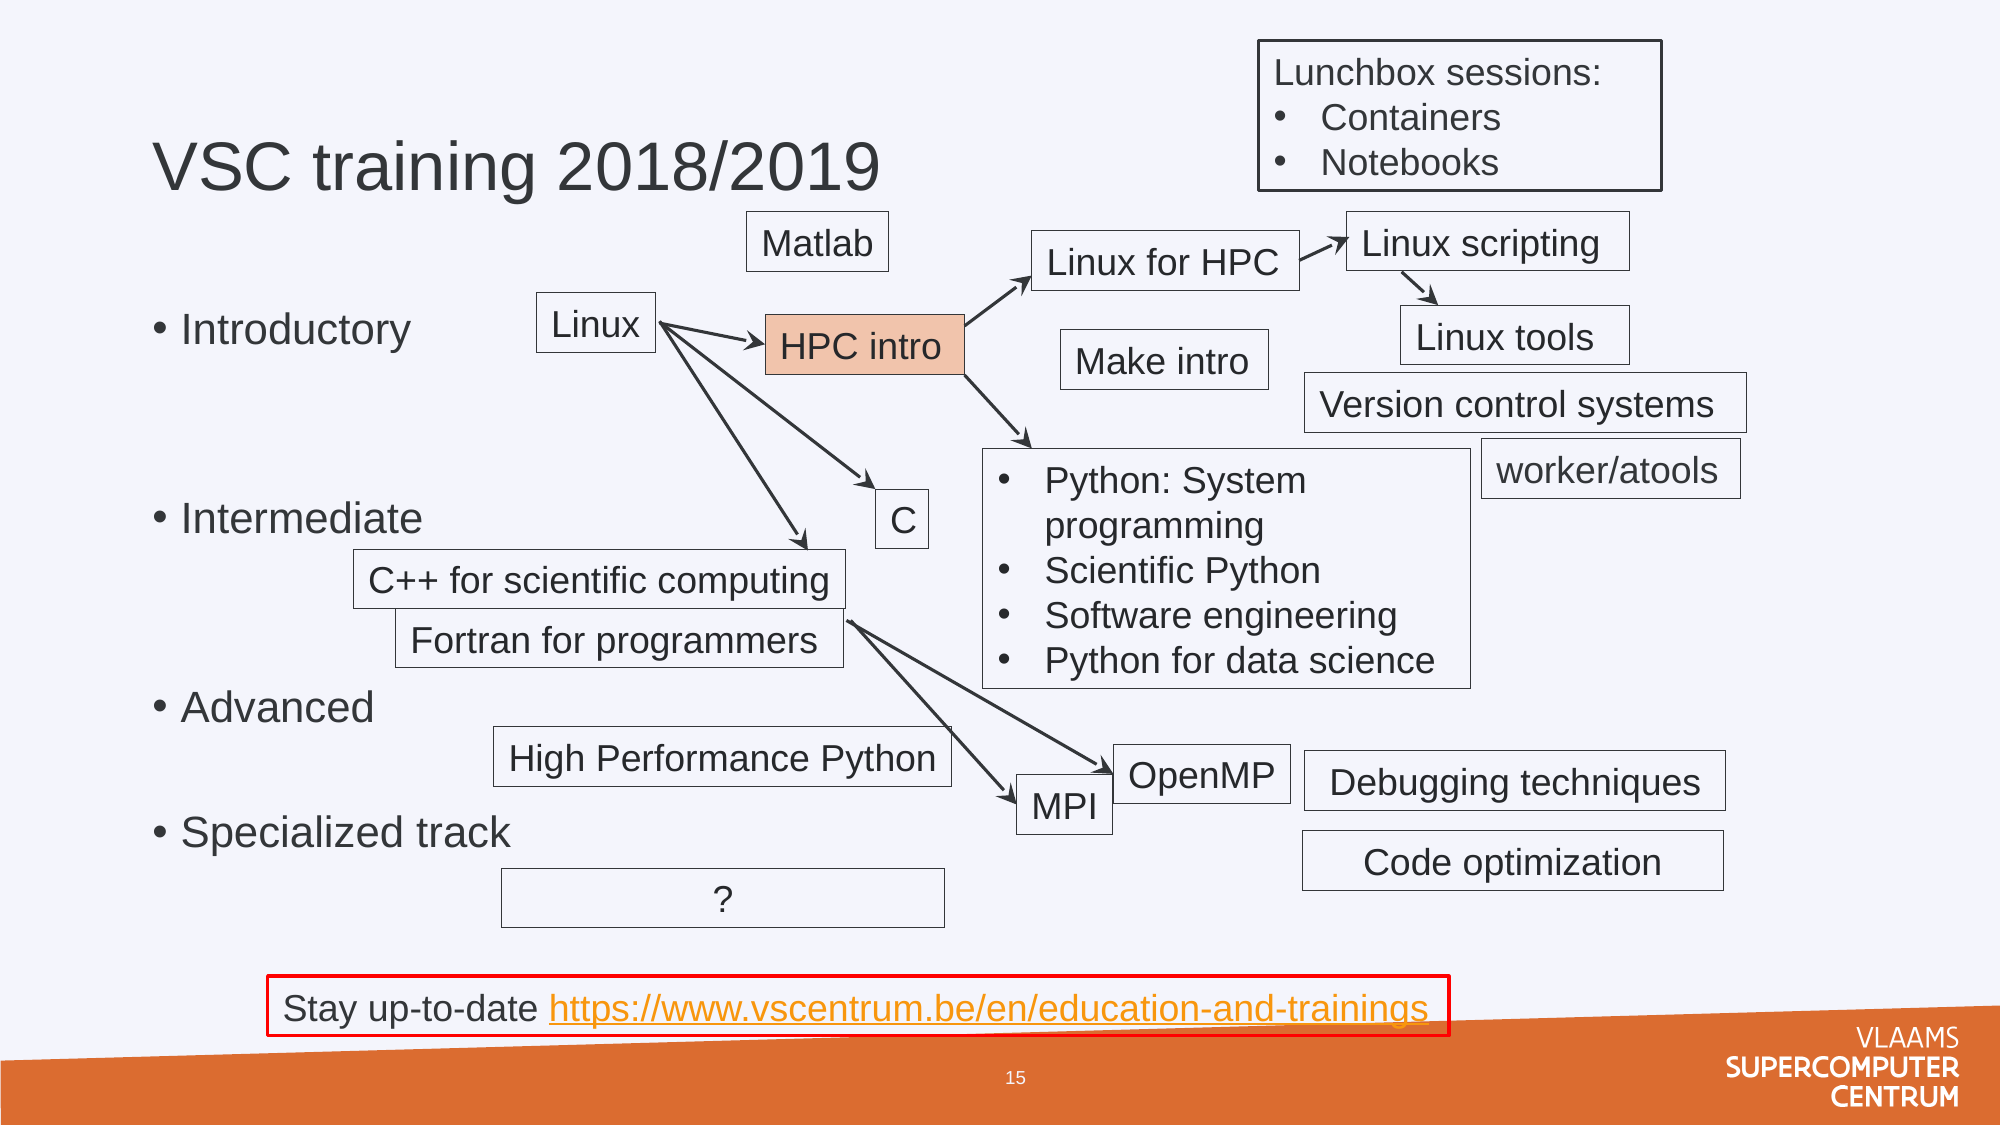

Lunchbox sessions:
Containers
Notebooks
# VSC training 2018/2019
Linux scripting
Matlab
Linux for HPC
Linux
Introductory

Intermediate

Advanced

Specialized track
Linux tools
HPC intro
Make intro
Version control systems
worker/atools
Python: System programming
Scientific Python
Software engineering
Python for data science
C
C++ for scientific computing
Fortran for programmers
High Performance Python
OpenMP
Debugging techniques
MPI
Code optimization
?
Stay up-to-date https://www.vscentrum.be/en/education-and-trainings
15